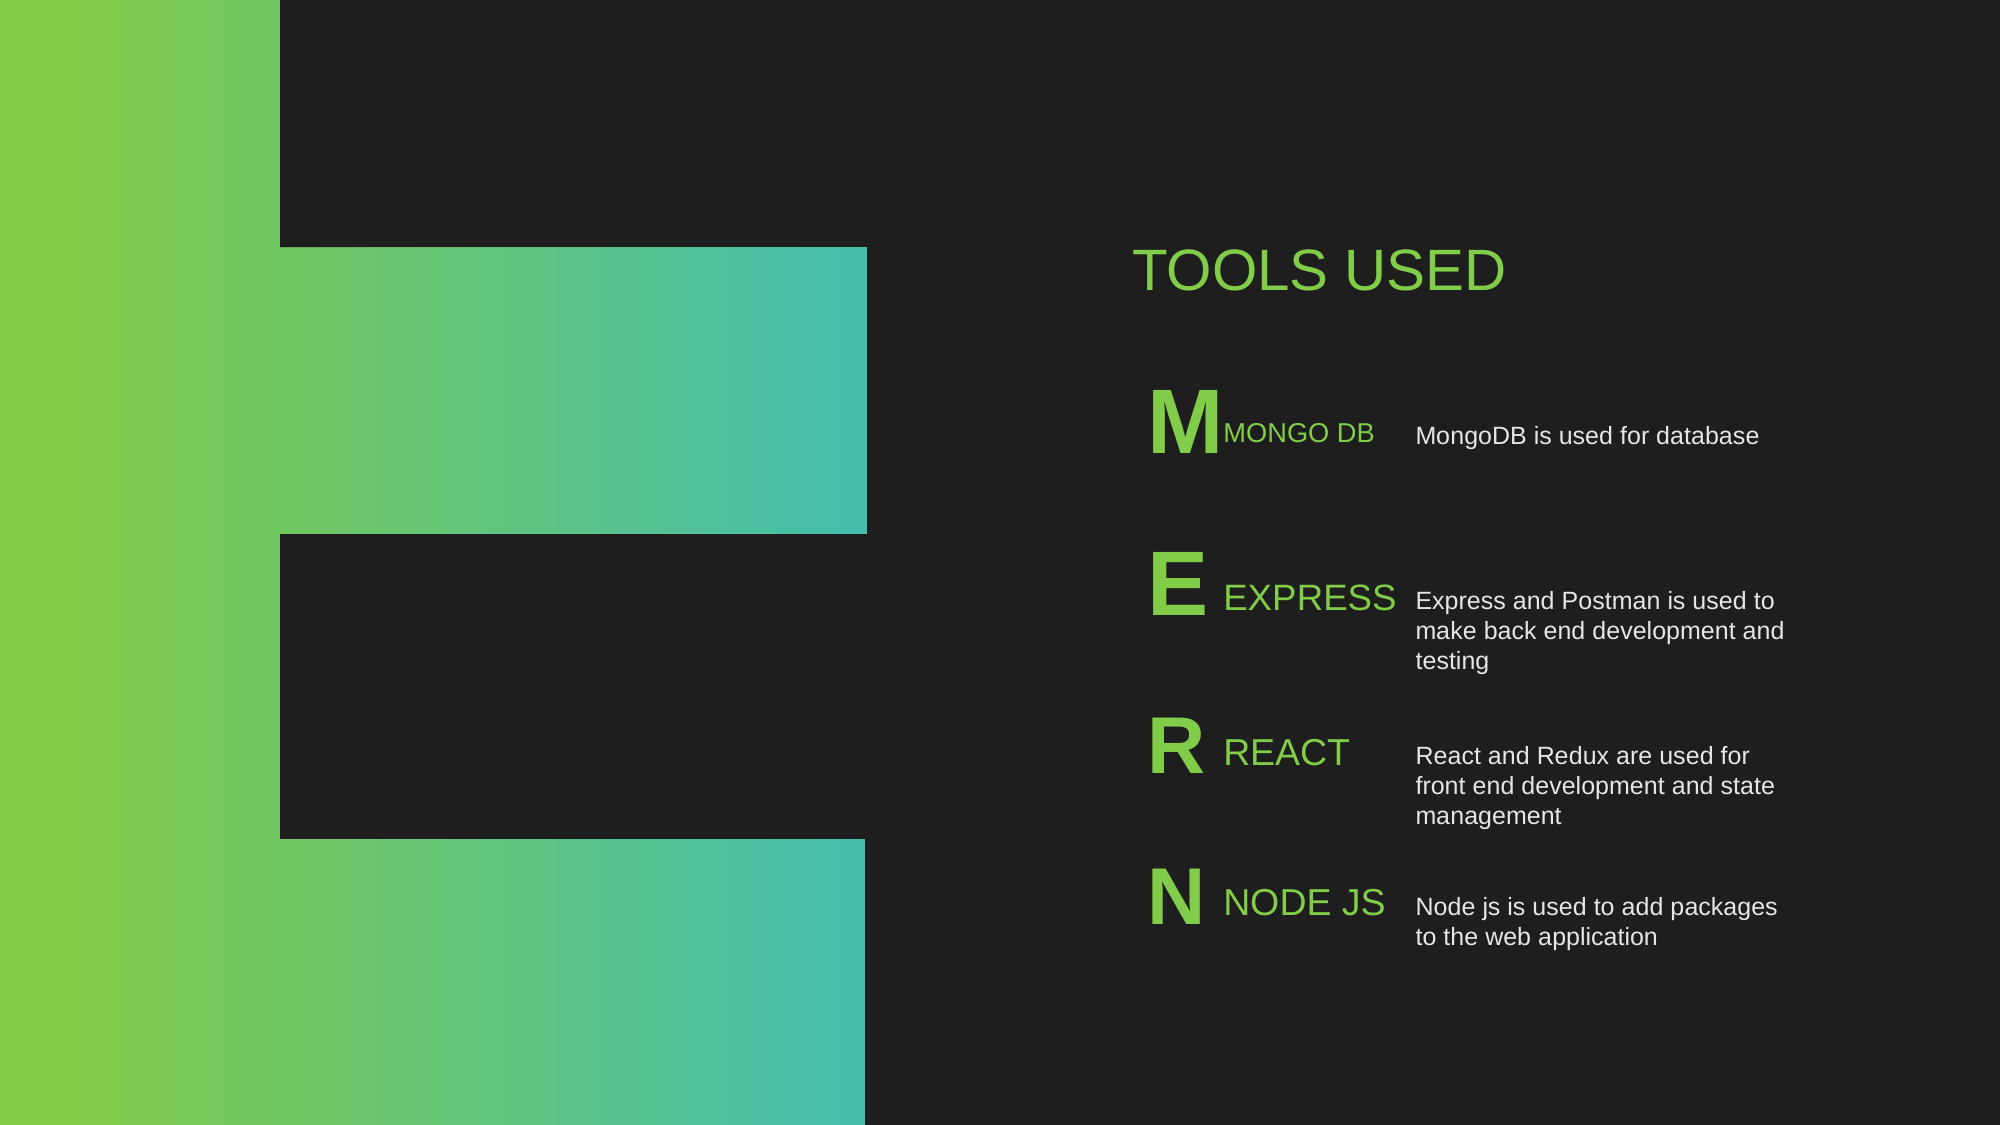

# TOOLS USED
m
Mongo db
MongoDB is used for database
E
express
Express and Postman is used to make back end development and testing
r
react
React and Redux are used for front end development and state management
N
Node js
Node js is used to add packages to the web application